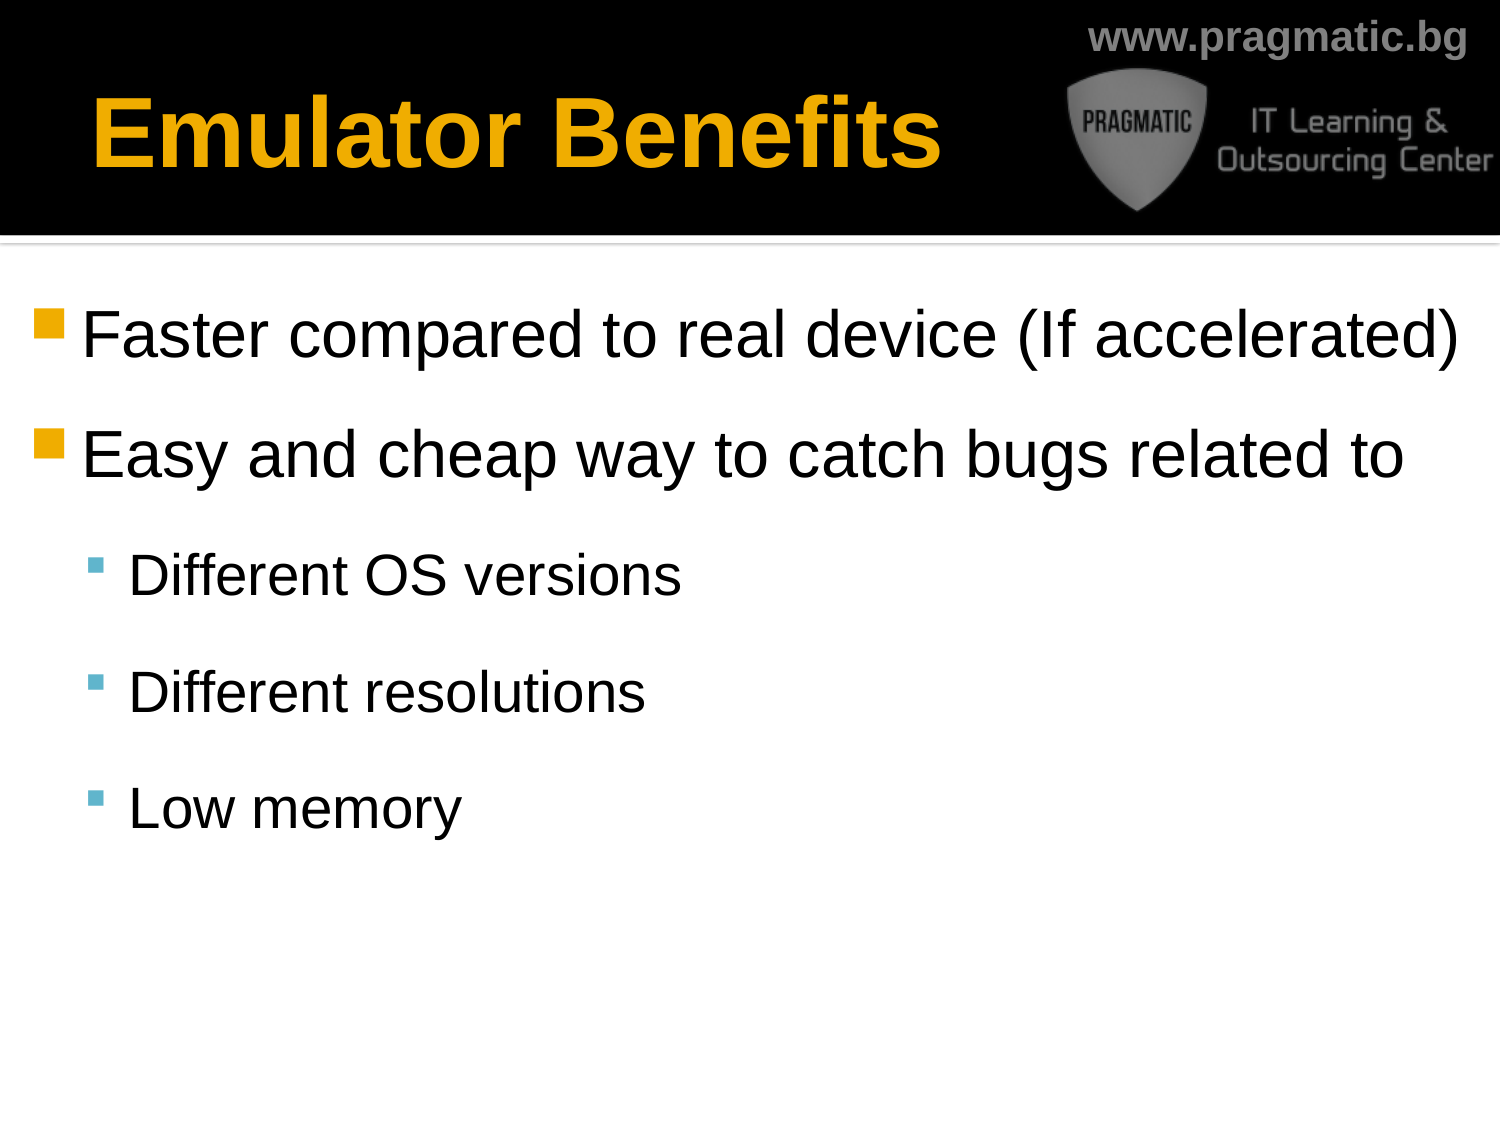

# Emulator Benefits
Faster compared to real device (If accelerated)
Easy and cheap way to catch bugs related to
Different OS versions
Different resolutions
Low memory